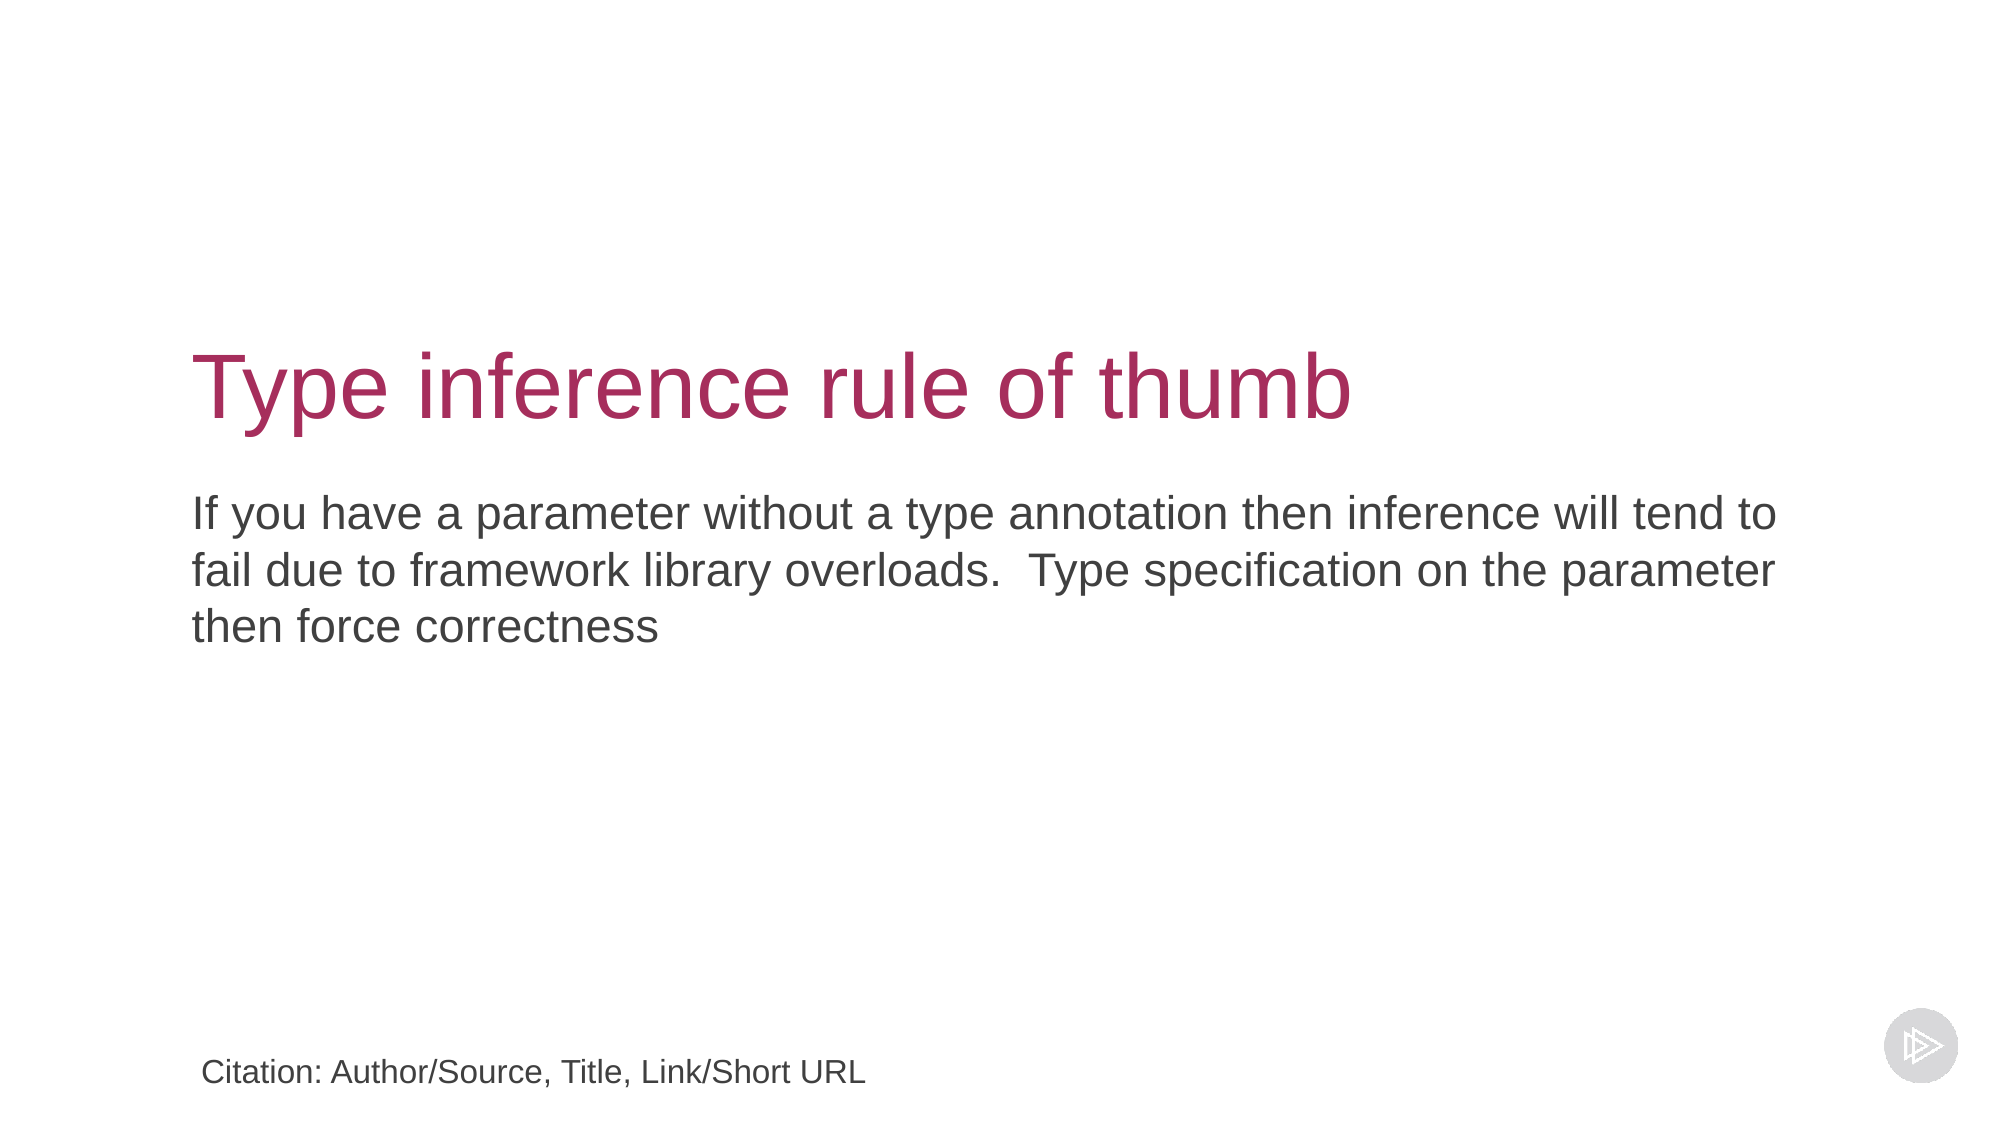

# Type inference rule of thumb
If you have a parameter without a type annotation then inference will tend to fail due to framework library overloads.  Type specification on the parameter then force correctness
Citation: Author/Source, Title, Link/Short URL